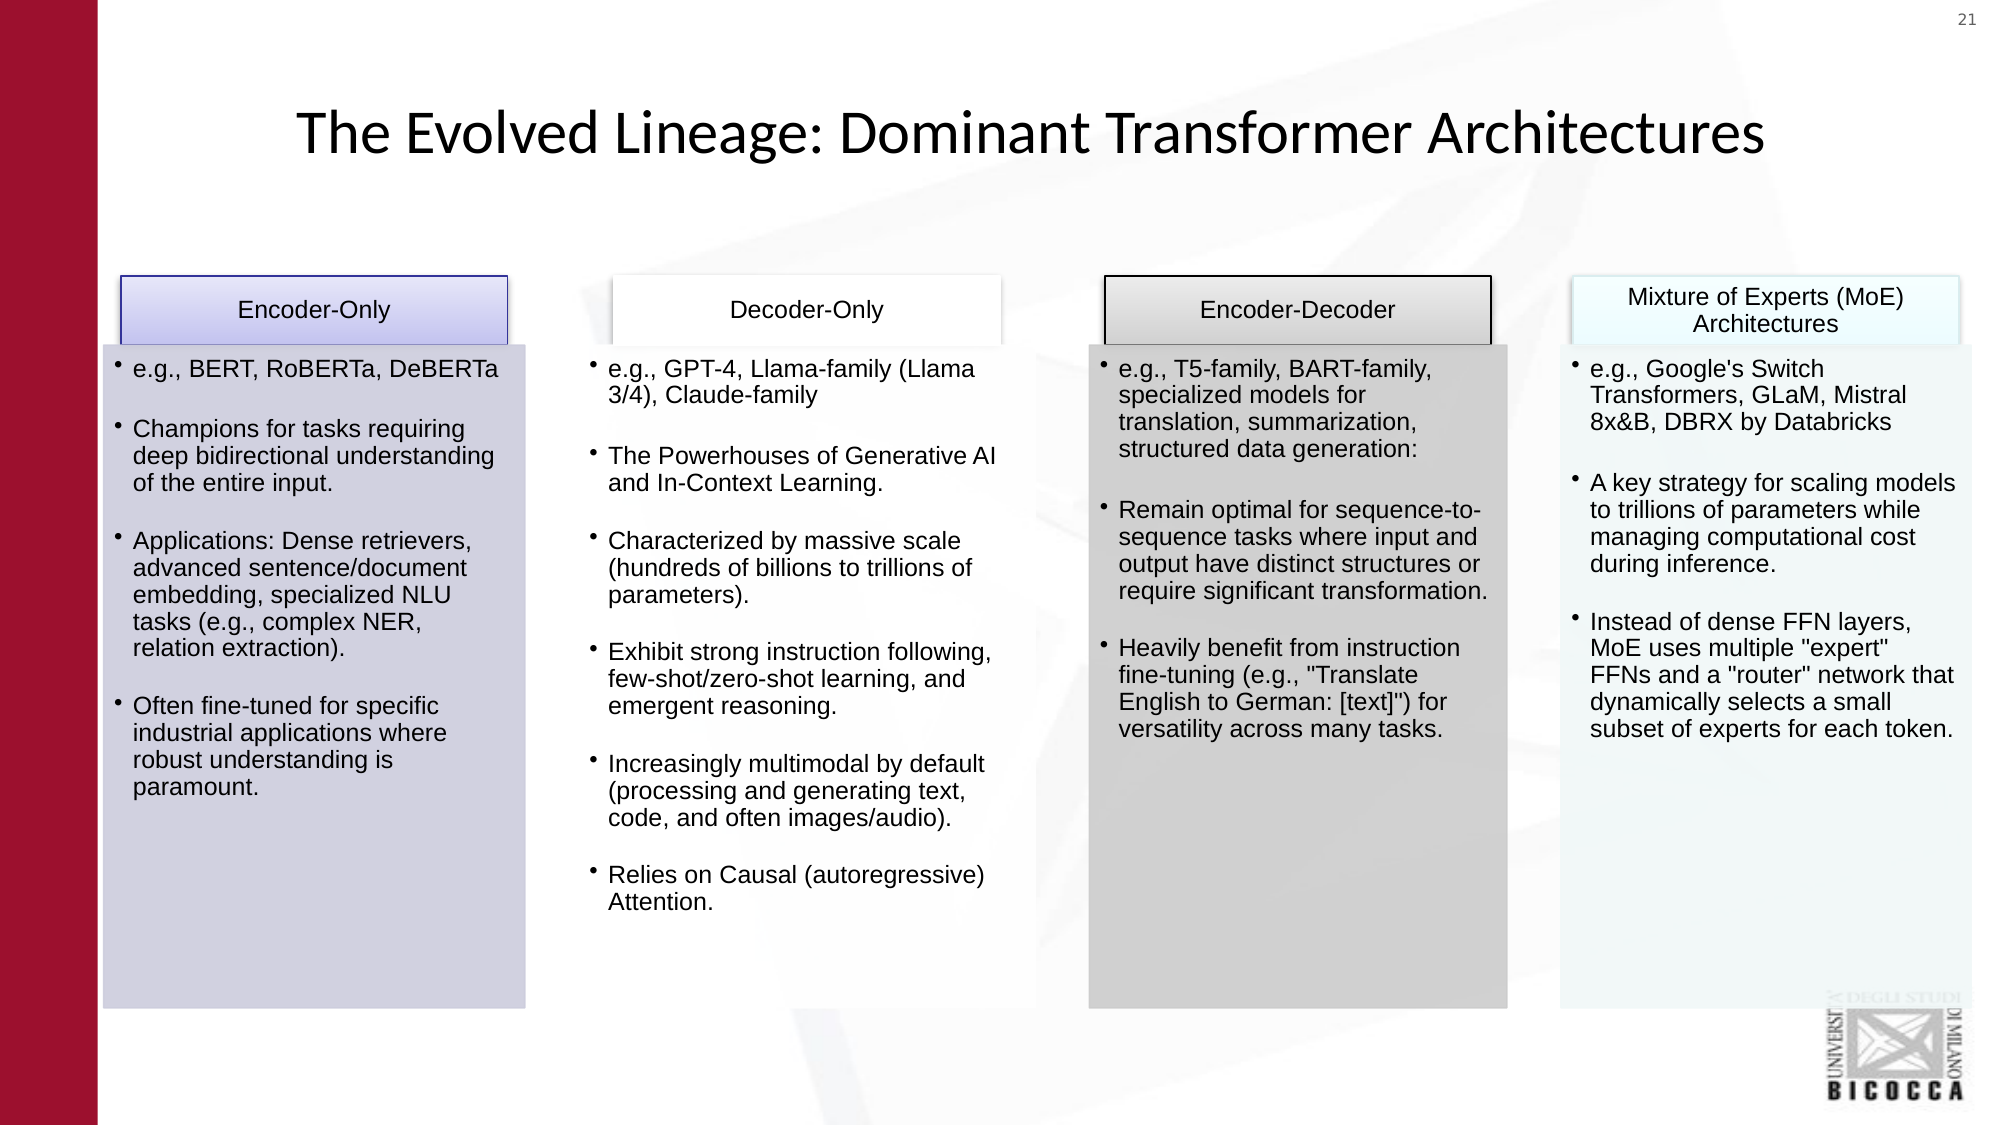

The Evolved Lineage: Dominant Transformer Architectures
Encoder-Only
e.g., BERT, RoBERTa, DeBERTa
Champions for tasks requiring deep bidirectional understanding of the entire input.
Applications: Dense retrievers, advanced sentence/document embedding, specialized NLU tasks (e.g., complex NER, relation extraction).
Often fine-tuned for specific industrial applications where robust understanding is paramount.
Decoder-Only
e.g., GPT-4, Llama-family (Llama 3/4), Claude-family
The Powerhouses of Generative AI and In-Context Learning.
Characterized by massive scale (hundreds of billions to trillions of parameters).
Exhibit strong instruction following, few-shot/zero-shot learning, and emergent reasoning.
Increasingly multimodal by default (processing and generating text, code, and often images/audio).
Relies on Causal (autoregressive) Attention.
Encoder-Decoder
e.g., T5-family, BART-family, specialized models for translation, summarization, structured data generation:
Remain optimal for sequence-to-sequence tasks where input and output have distinct structures or require significant transformation.
Heavily benefit from instruction fine-tuning (e.g., "Translate English to German: [text]") for versatility across many tasks.
Mixture of Experts (MoE) Architectures
e.g., Google's Switch Transformers, GLaM, Mistral 8x&B, DBRX by Databricks
A key strategy for scaling models to trillions of parameters while managing computational cost during inference.
Instead of dense FFN layers, MoE uses multiple "expert" FFNs and a "router" network that dynamically selects a small subset of experts for each token.